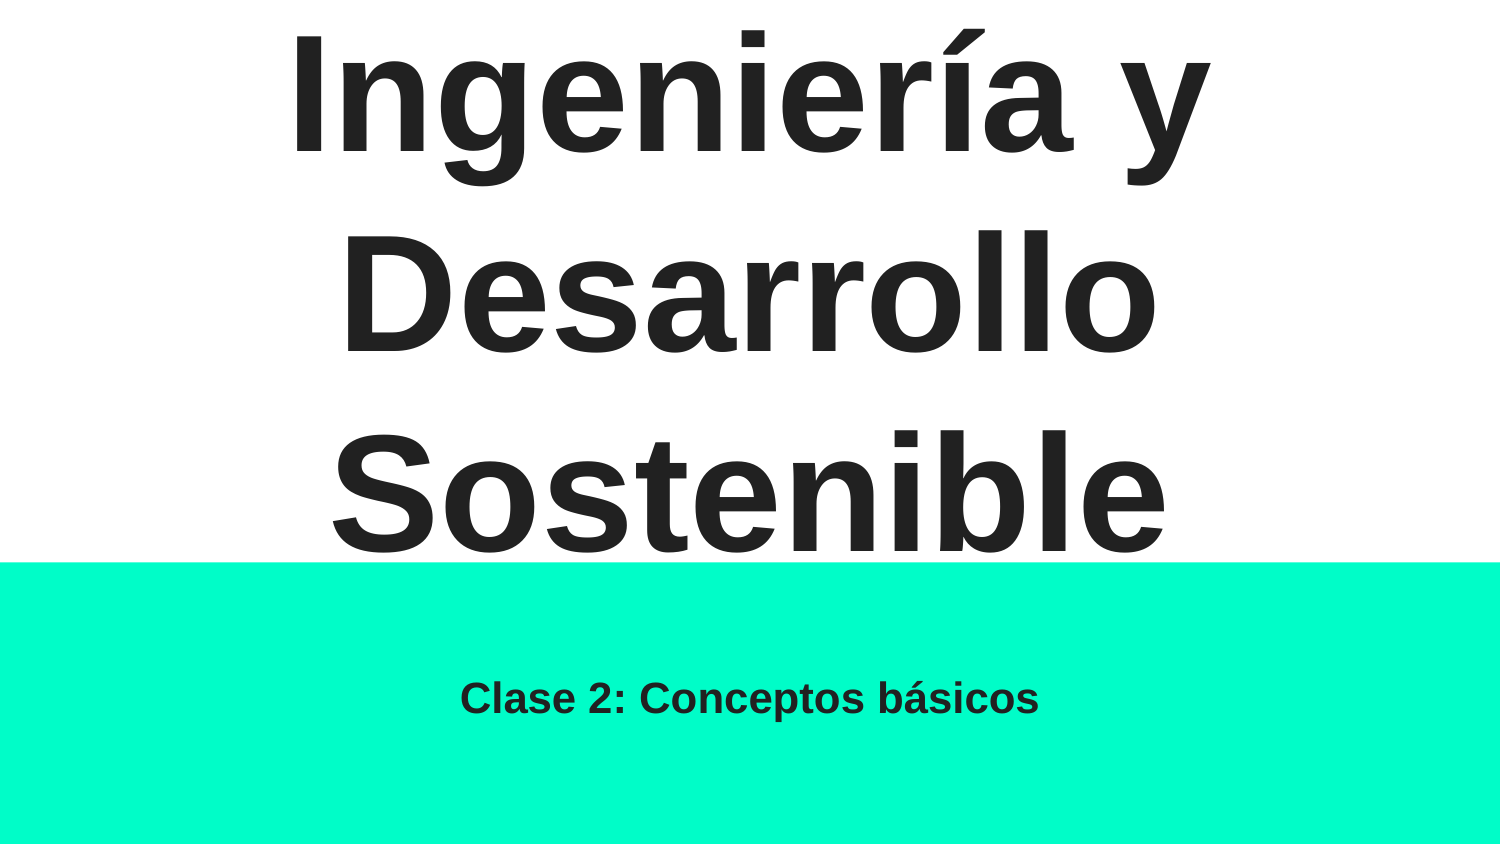

# Ingeniería y Desarrollo Sostenible
Clase 2: Conceptos básicos